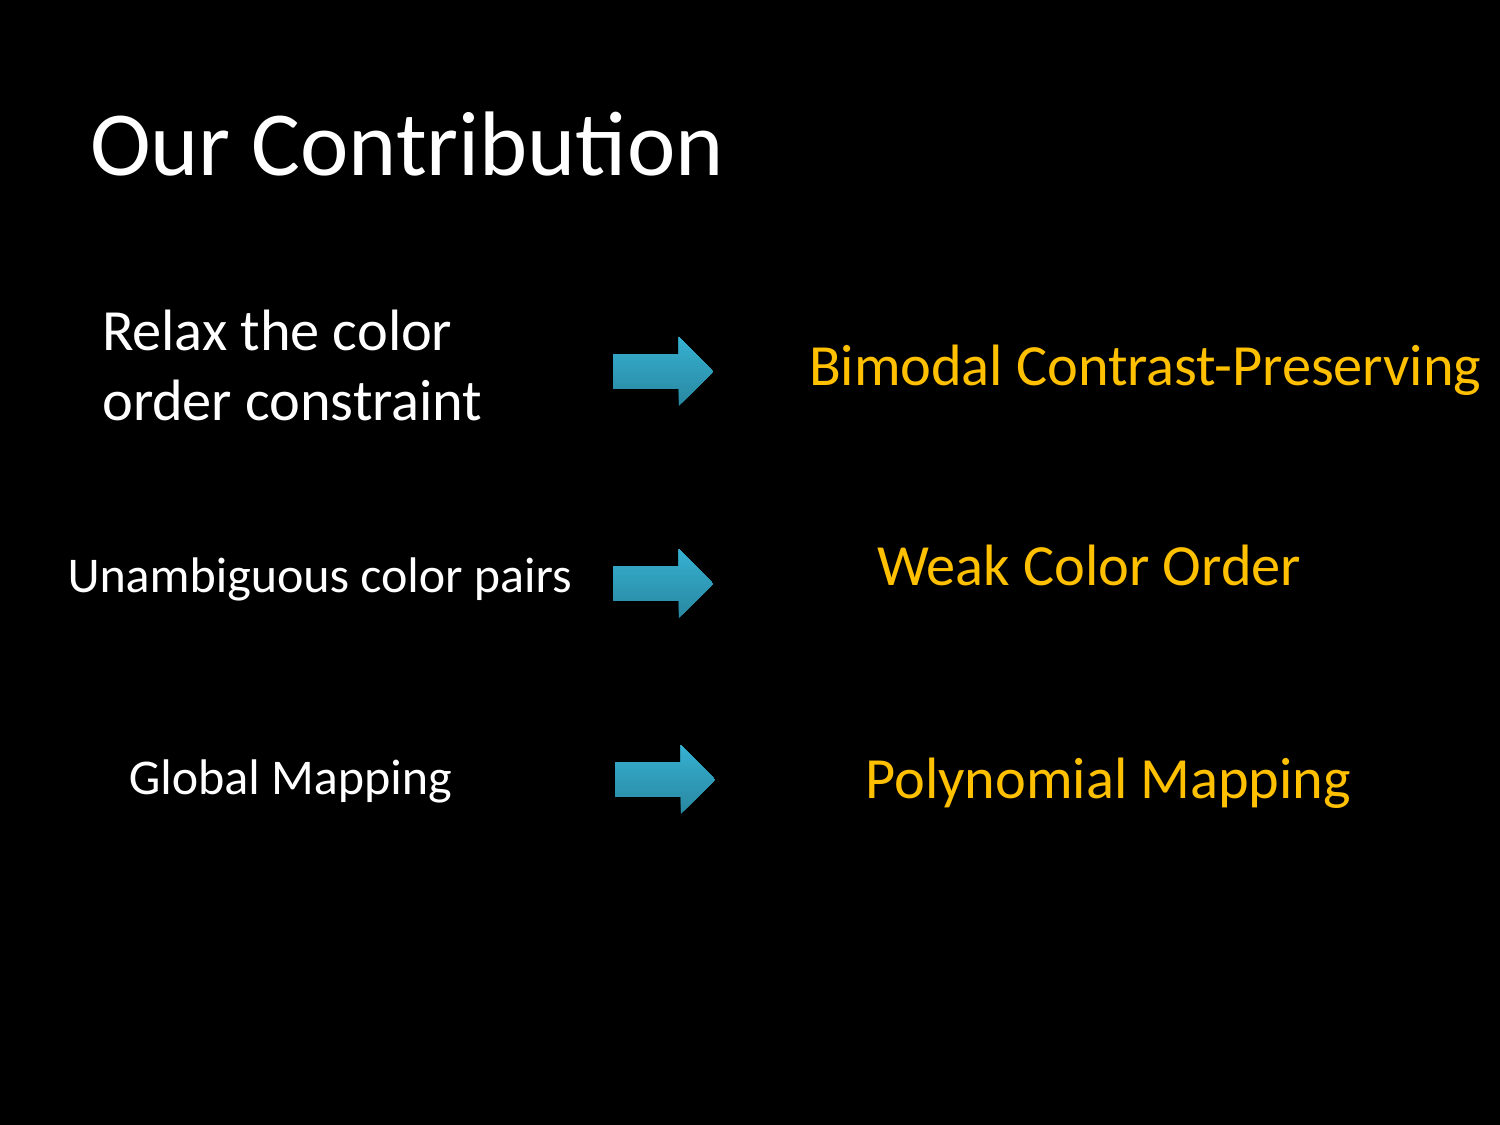

# Our Contribution
Relax the color
order constraint
 Bimodal Contrast-Preserving

Weak Color Order
Unambiguous color pairs

Polynomial Mapping
Global Mapping